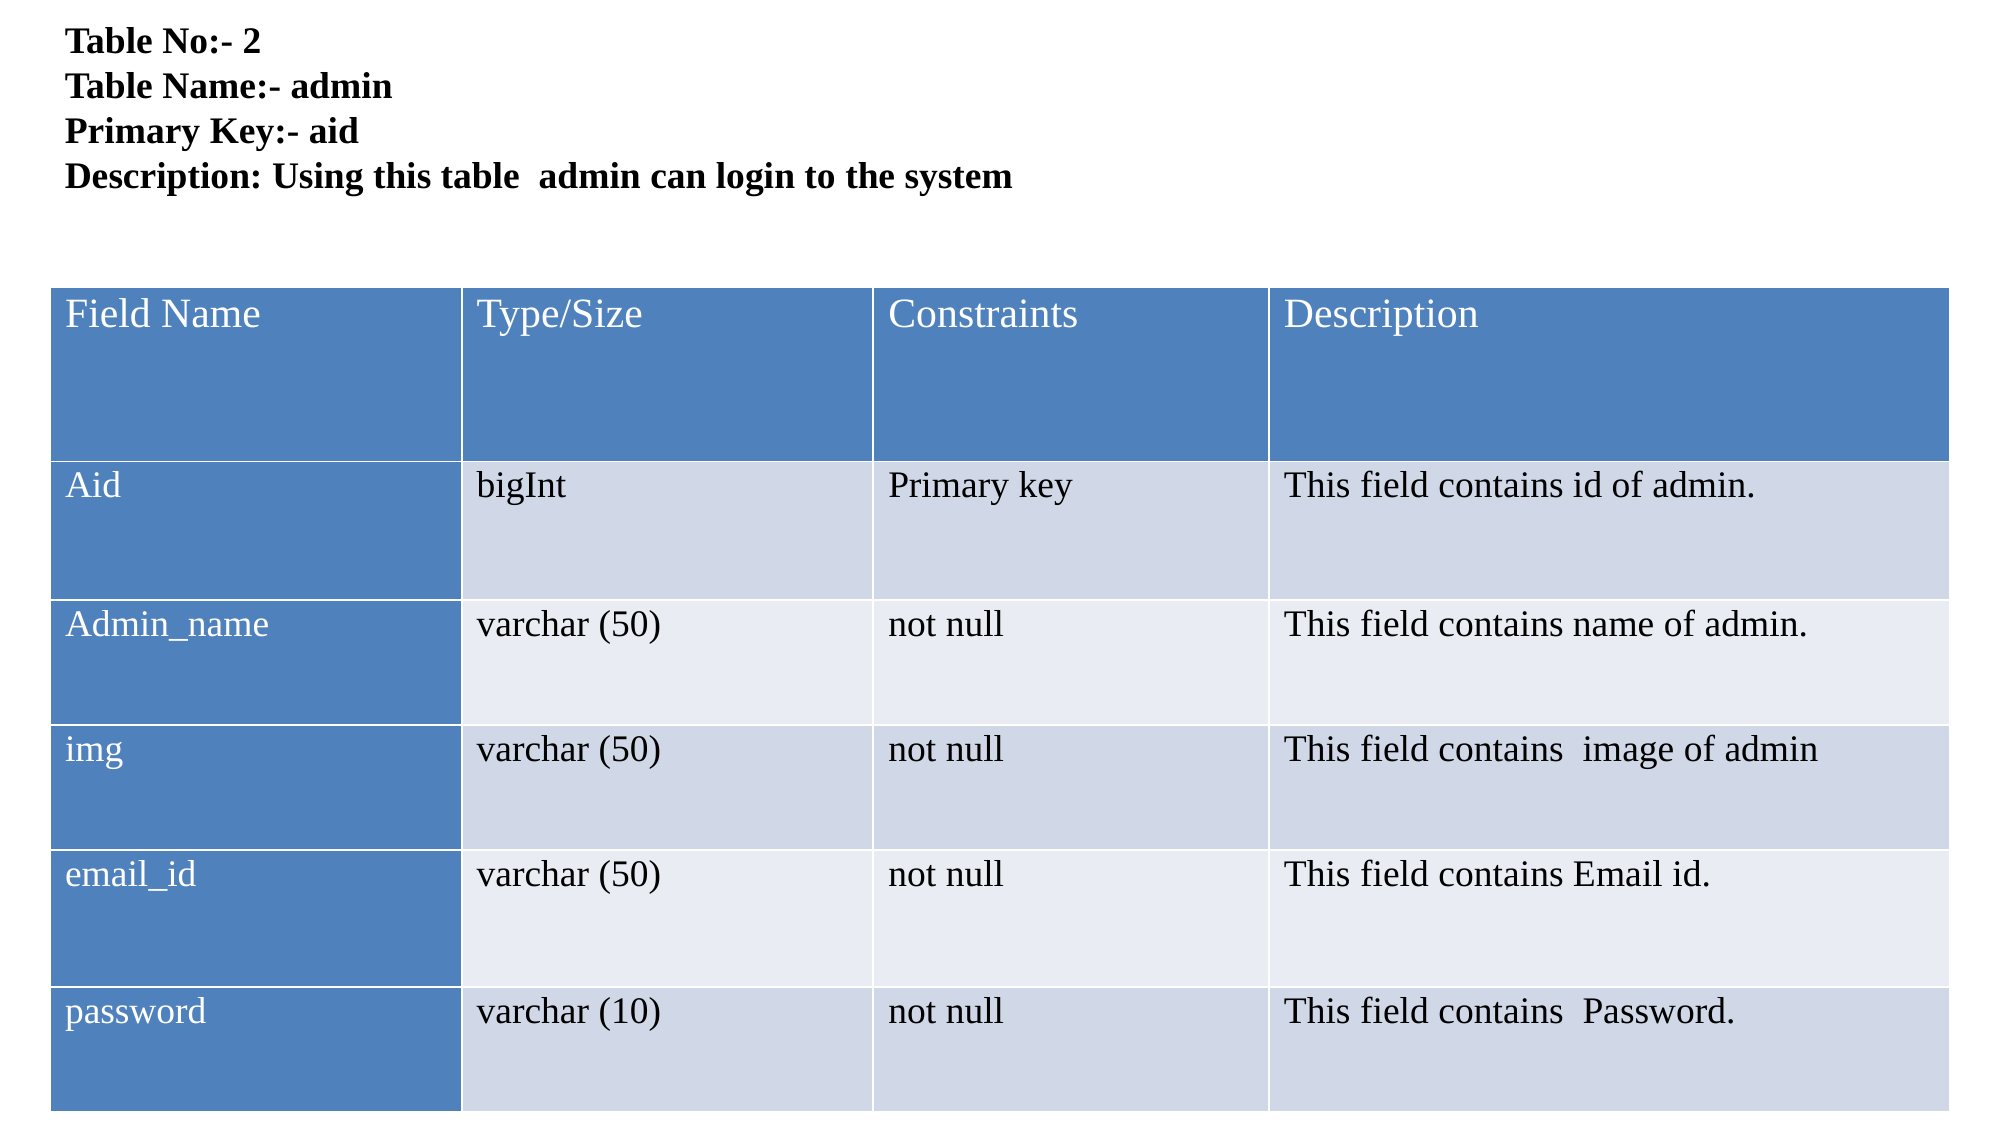

Table No:- 2
Table Name:- admin
Primary Key:- aid
Description: Using this table  admin can login to the system

| Field Name | Type/Size | Constraints | Description |
| --- | --- | --- | --- |
| Aid | bigInt | Primary key | This field contains id of admin. |
| Admin\_name | varchar (50) | not null | This field contains name of admin. |
| img | varchar (50) | not null | This field contains image of admin |
| email\_id | varchar (50) | not null | This field contains Email id. |
| password | varchar (10) | not null | This field contains Password. |